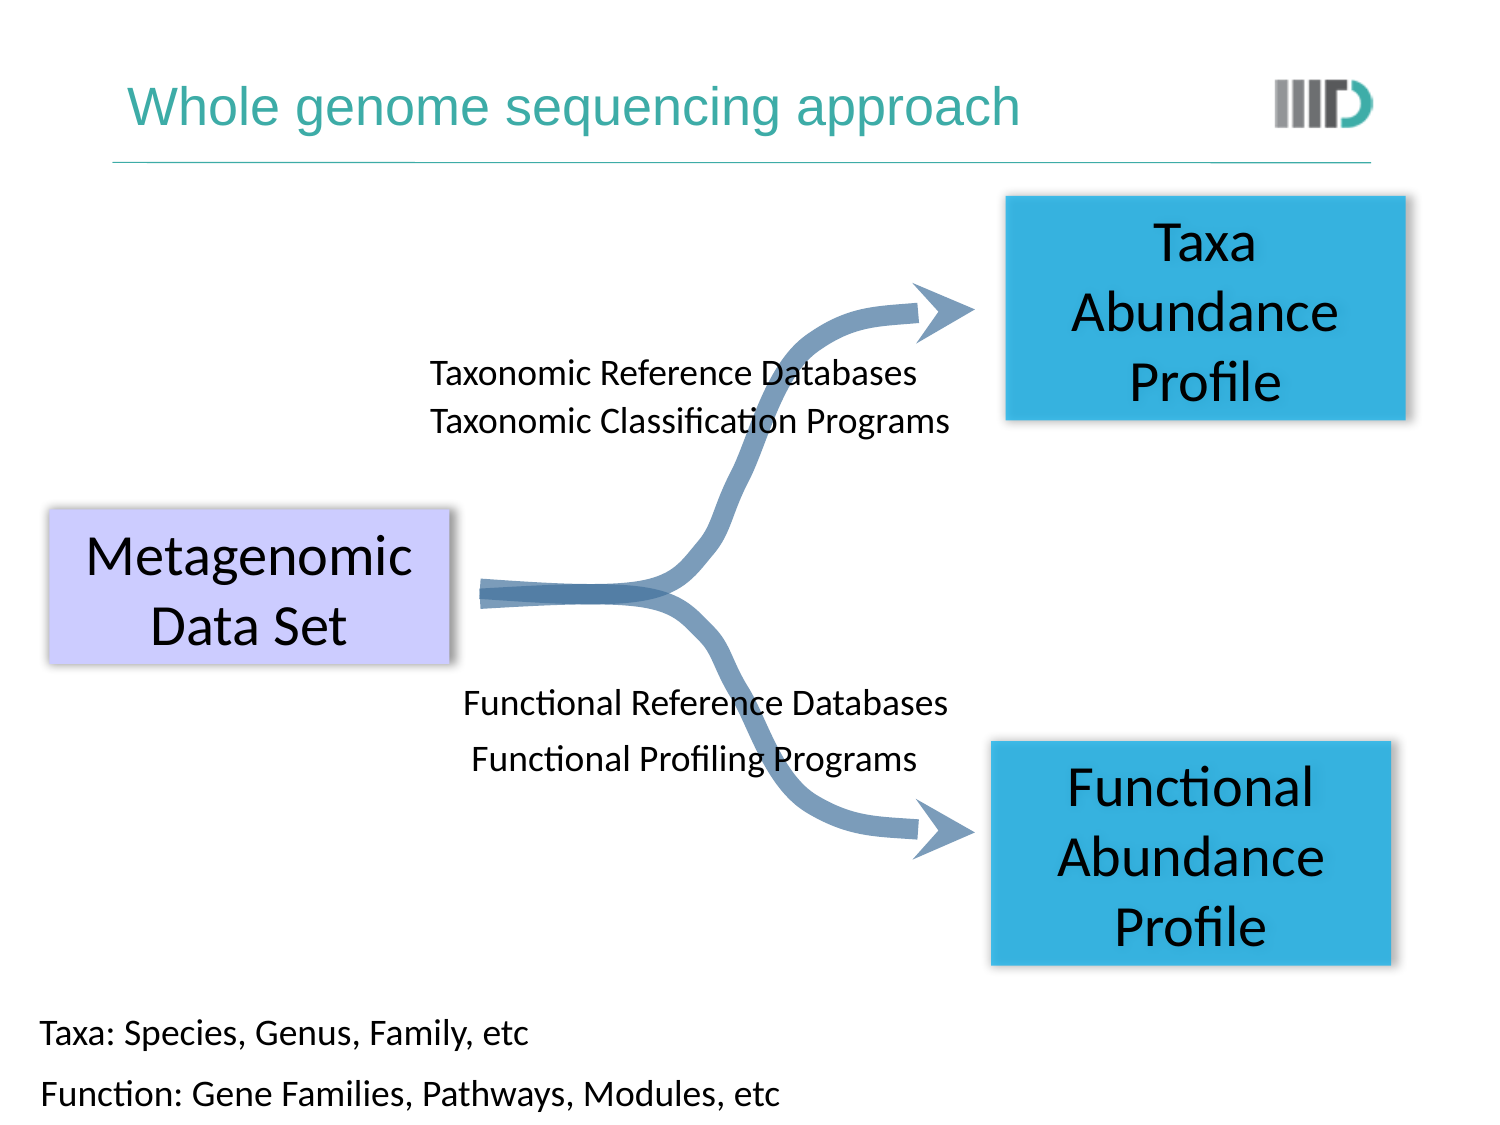

# Whole genome sequencing approach
Taxa Abundance
Profile

Taxonomic Reference Databases
Taxonomic Classification Programs
Metagenomic Data Set

Functional Reference Databases
Functional Profiling Programs
Functional Abundance
Profile
Taxa: Species, Genus, Family, etc
Function: Gene Families, Pathways, Modules, etc